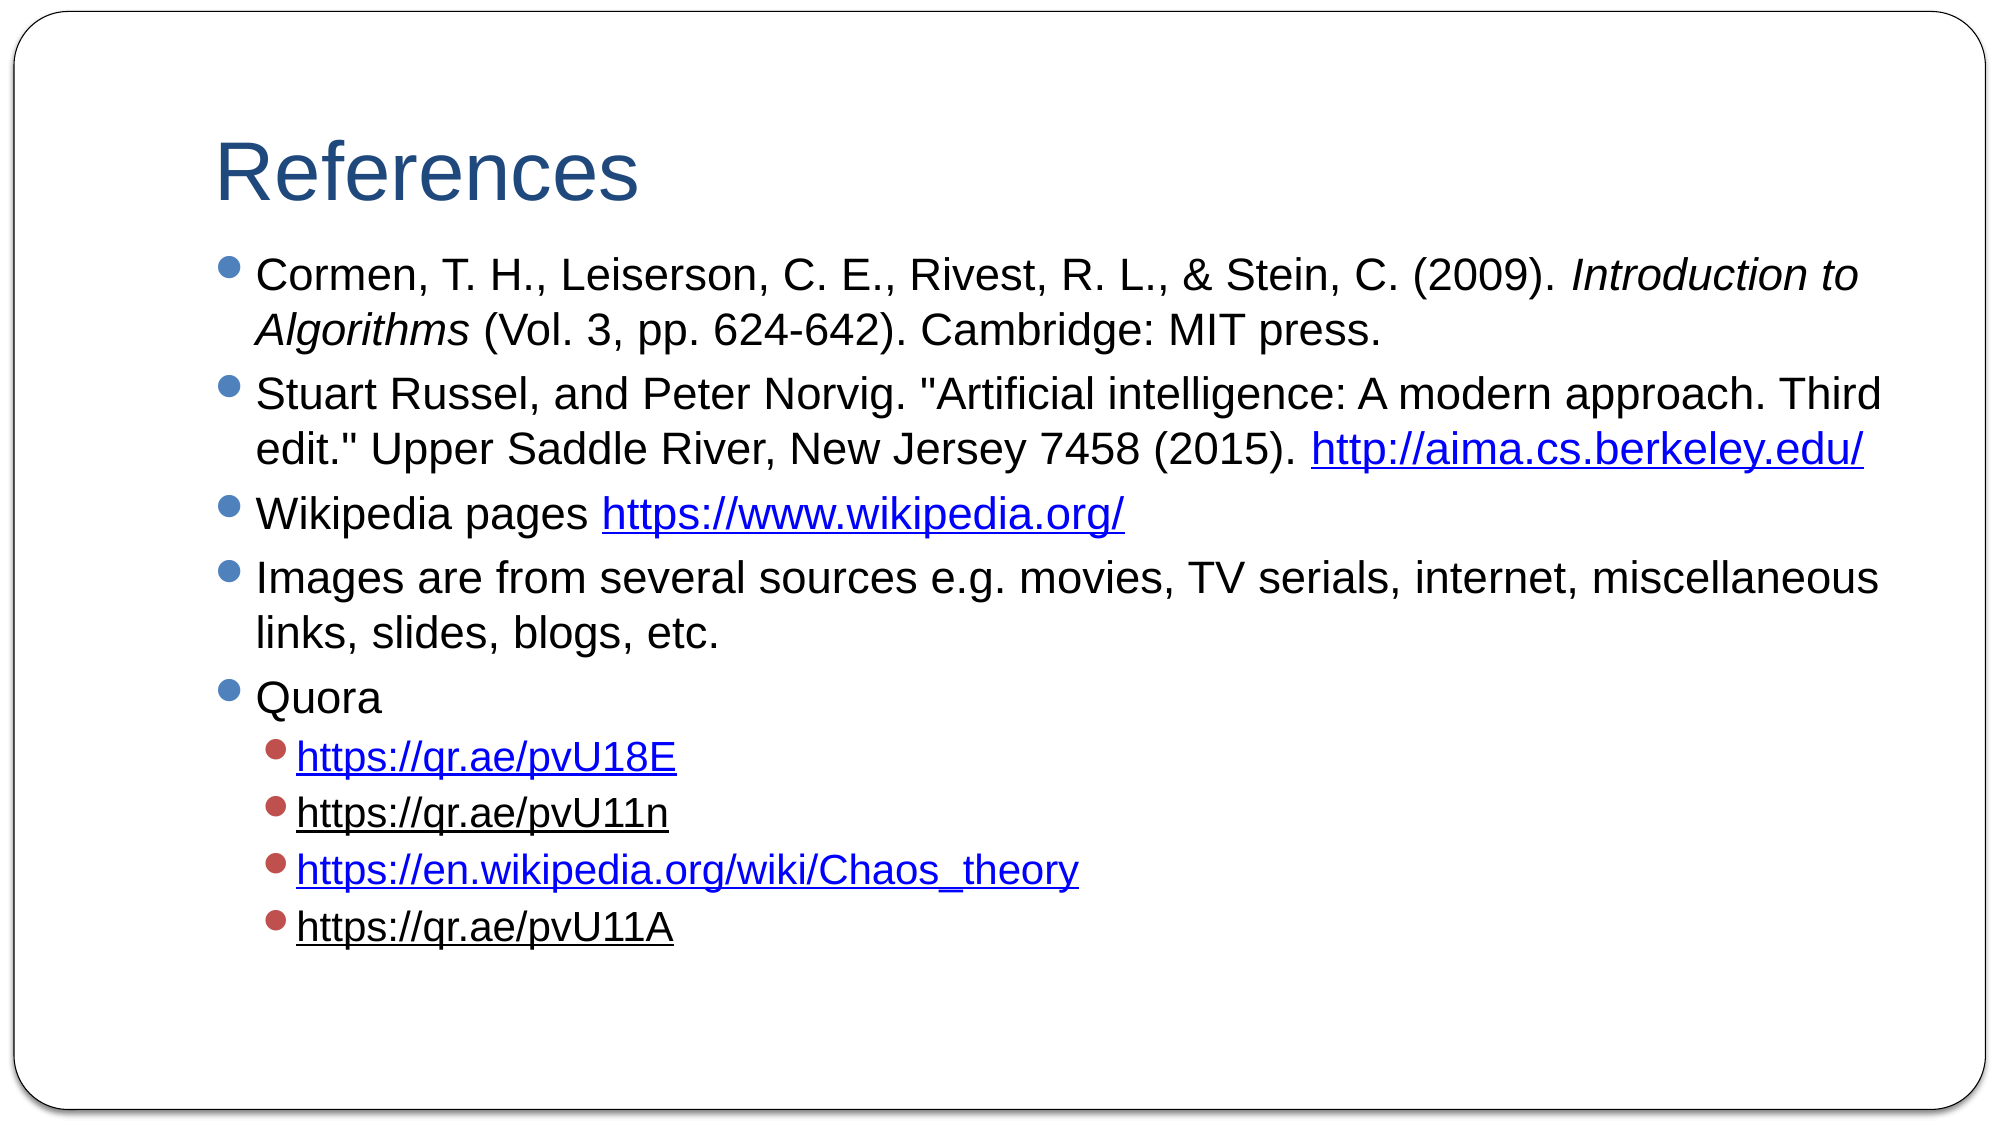

# References
Cormen, T. H., Leiserson, C. E., Rivest, R. L., & Stein, C. (2009). Introduction to Algorithms (Vol. 3, pp. 624-642). Cambridge: MIT press.
Stuart Russel, and Peter Norvig. "Artificial intelligence: A modern approach. Third edit." Upper Saddle River, New Jersey 7458 (2015). http://aima.cs.berkeley.edu/
Wikipedia pages https://www.wikipedia.org/
Images are from several sources e.g. movies, TV serials, internet, miscellaneous links, slides, blogs, etc.
Quora
https://qr.ae/pvU18E
https://qr.ae/pvU11n
https://en.wikipedia.org/wiki/Chaos_theory
https://qr.ae/pvU11A